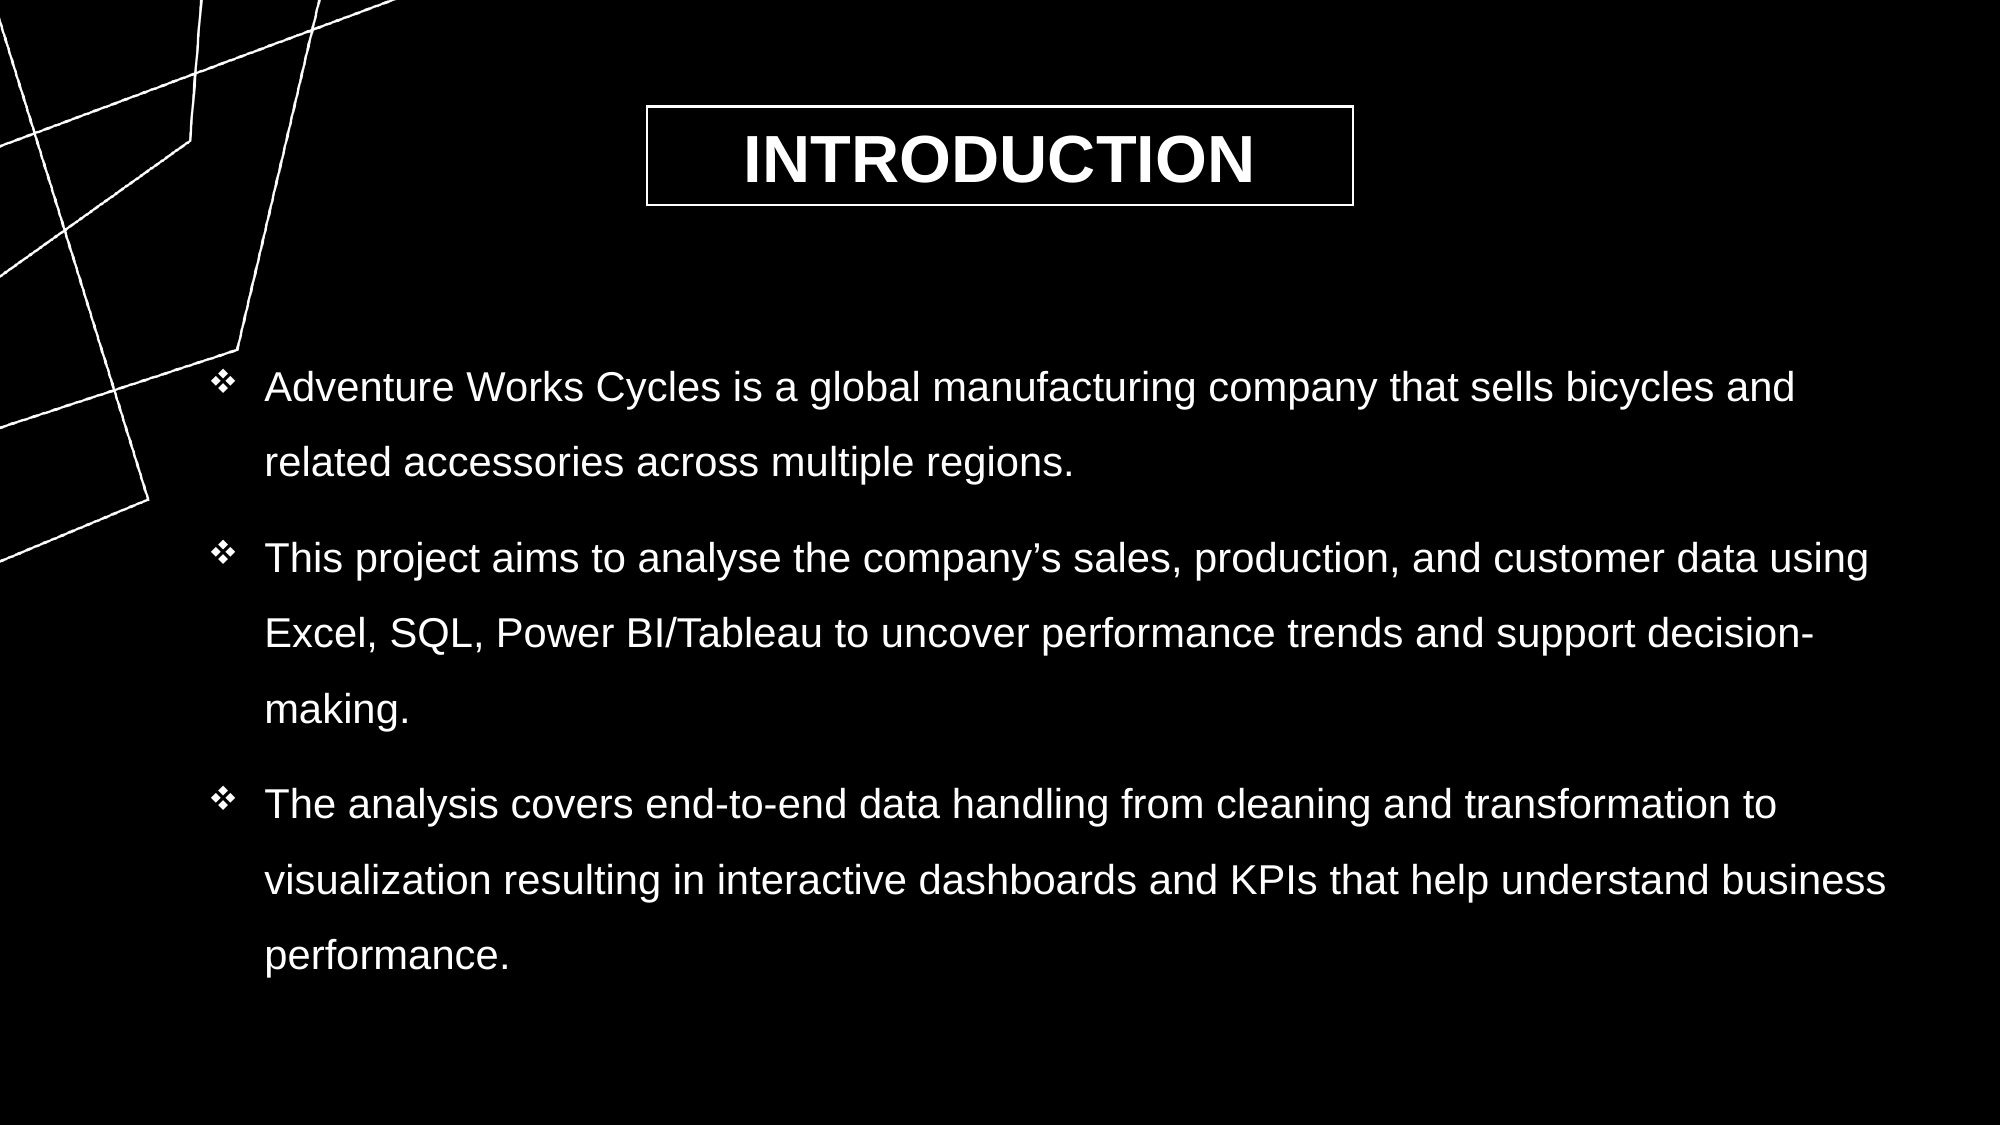

# Introduction
Adventure Works Cycles is a global manufacturing company that sells bicycles and related accessories across multiple regions.
This project aims to analyse the company’s sales, production, and customer data using Excel, SQL, Power BI/Tableau to uncover performance trends and support decision-making.
The analysis covers end-to-end data handling from cleaning and transformation to visualization resulting in interactive dashboards and KPIs that help understand business performance.